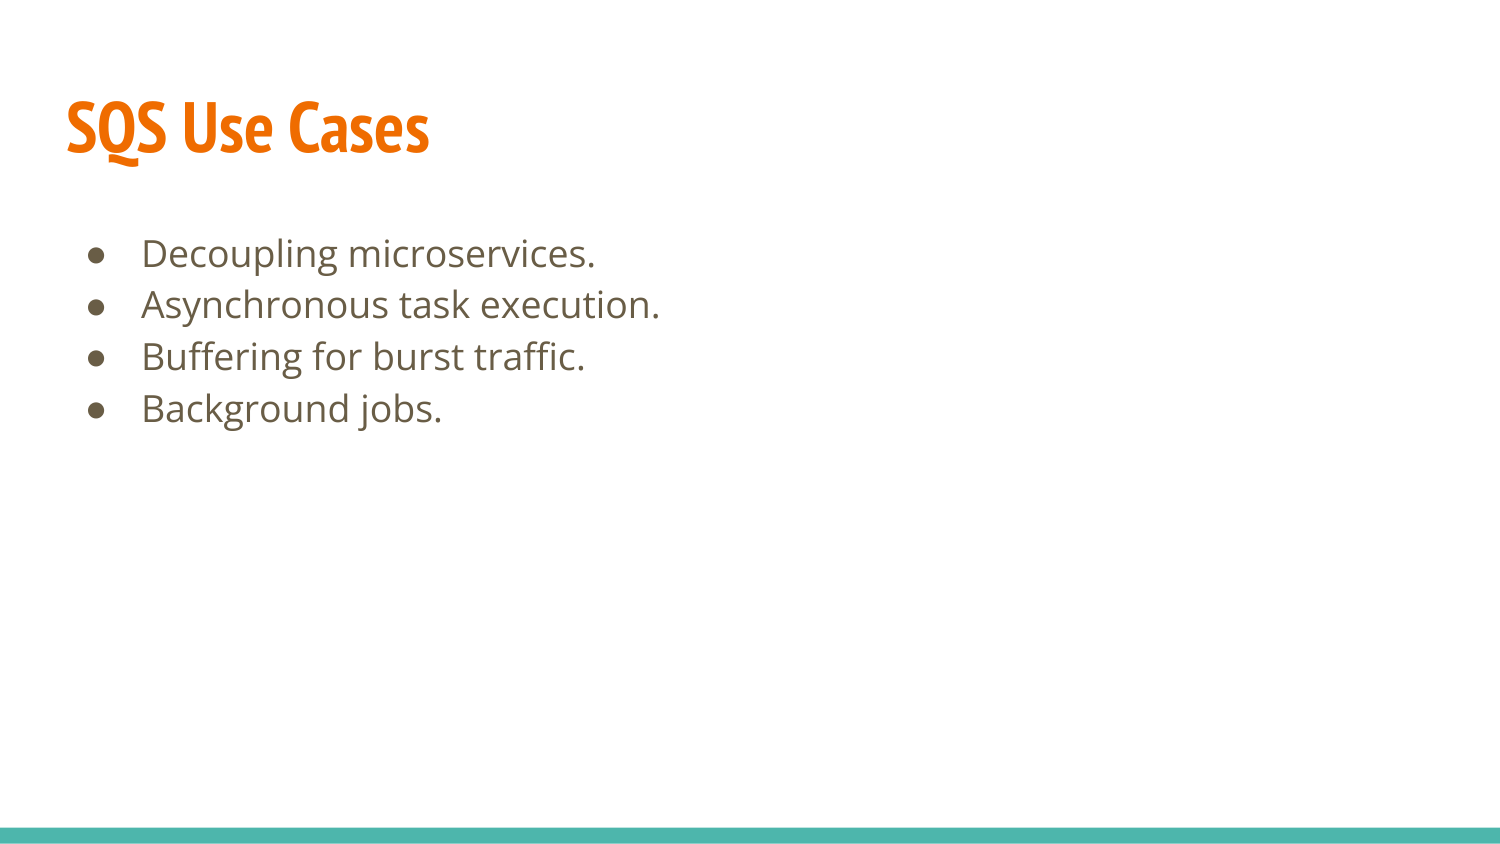

# SQS Use Cases
Decoupling microservices.
Asynchronous task execution.
Buffering for burst traffic.
Background jobs.